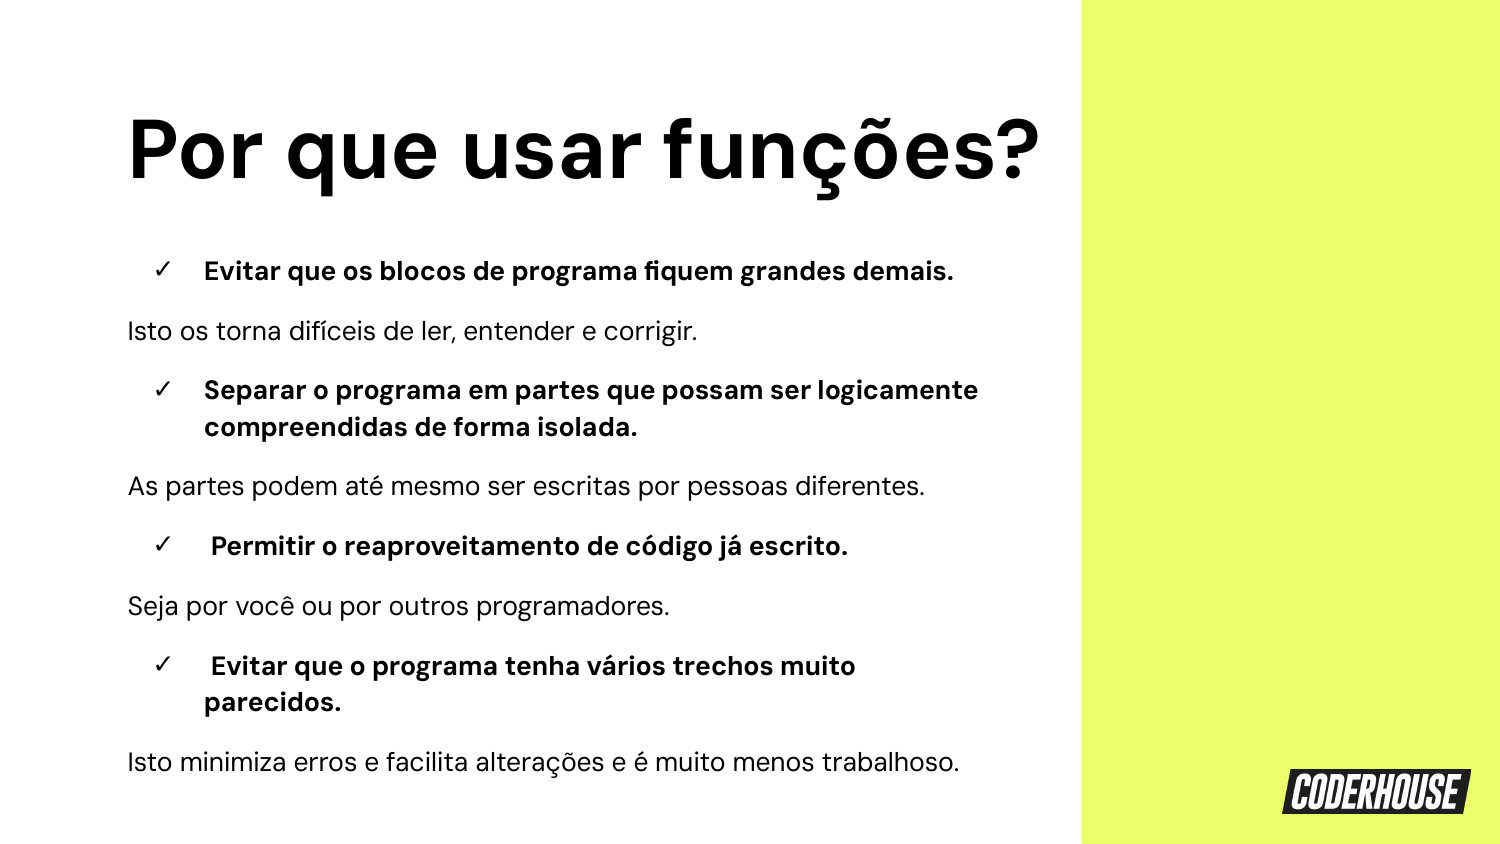

Por que usar funções?
Evitar que os blocos de programa fiquem grandes demais.
Isto os torna difíceis de ler, entender e corrigir.
Separar o programa em partes que possam ser logicamente compreendidas de forma isolada.
As partes podem até mesmo ser escritas por pessoas diferentes.
 Permitir o reaproveitamento de código já escrito.
Seja por você ou por outros programadores.
 Evitar que o programa tenha vários trechos muito parecidos.
Isto minimiza erros e facilita alterações e é muito menos trabalhoso.